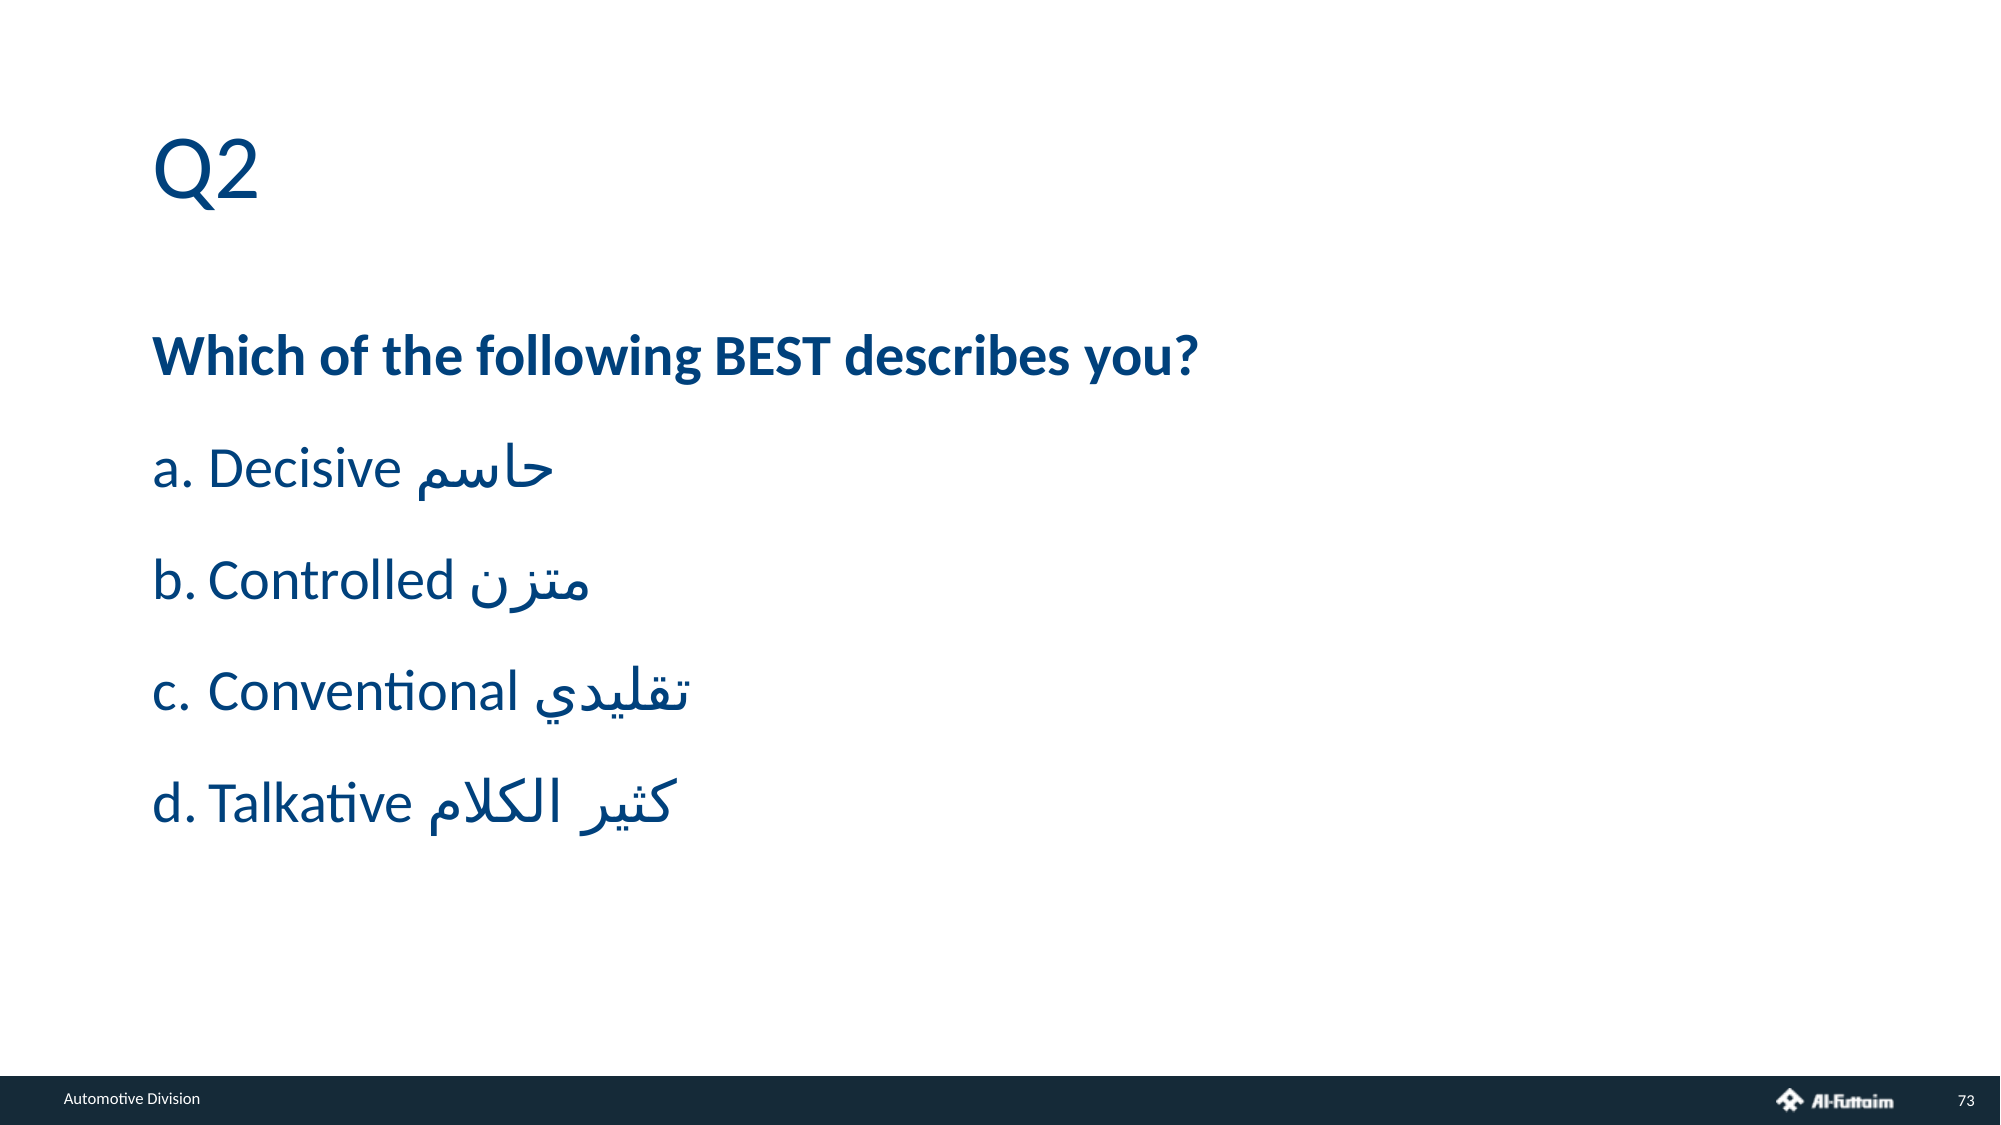

# Q2
Which of the following BEST describes you?
Decisive حاسم
Controlled متزن
Conventional تقليدي
Talkative كثير الكلام